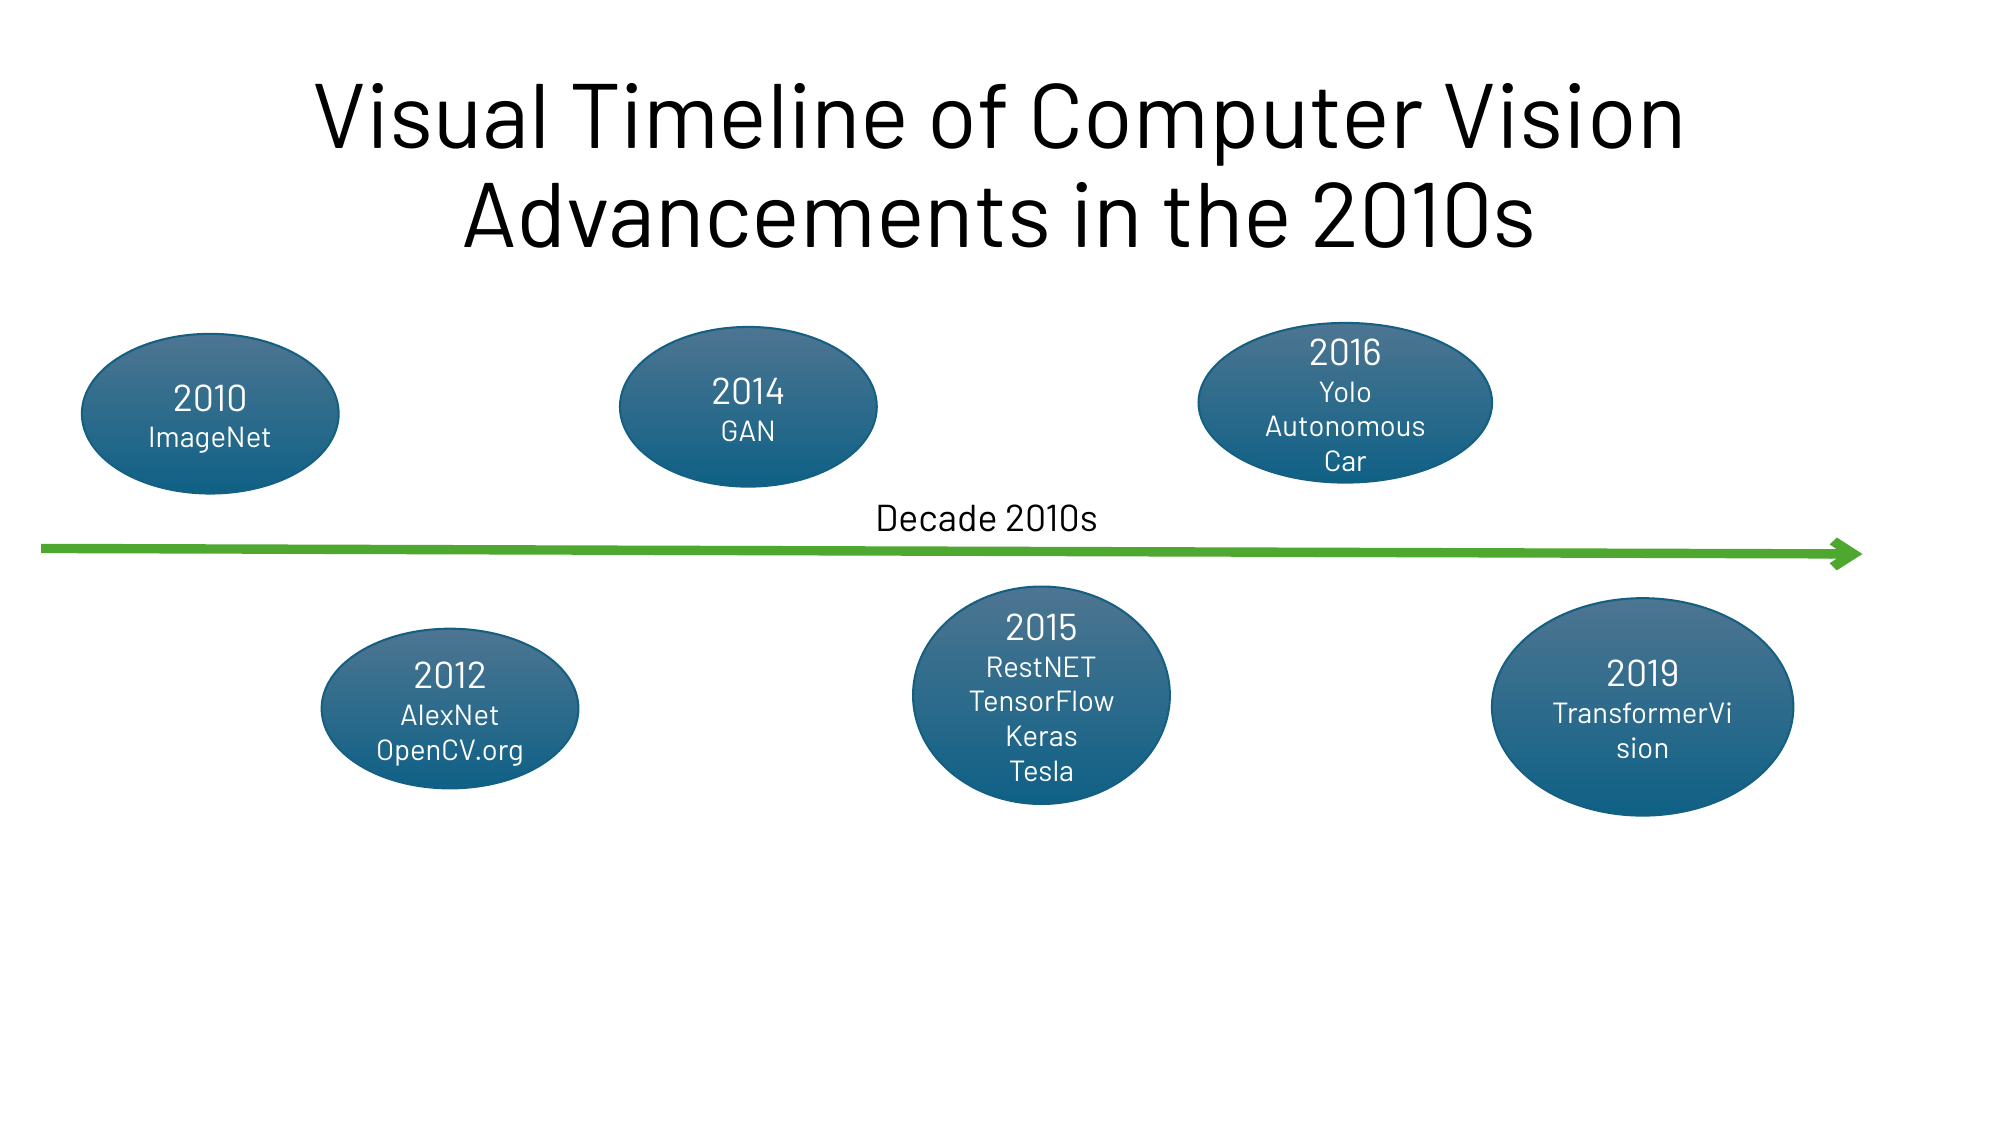

# Visual Timeline of Computer Vision Advancements in the 2010s
2016
Yolo
Autonomous Car
2014
GAN
2010
ImageNet
Decade 2010s
2015
RestNET
TensorFlow
Keras
Tesla
2019
TransformerVision
2012
AlexNet
OpenCV.org